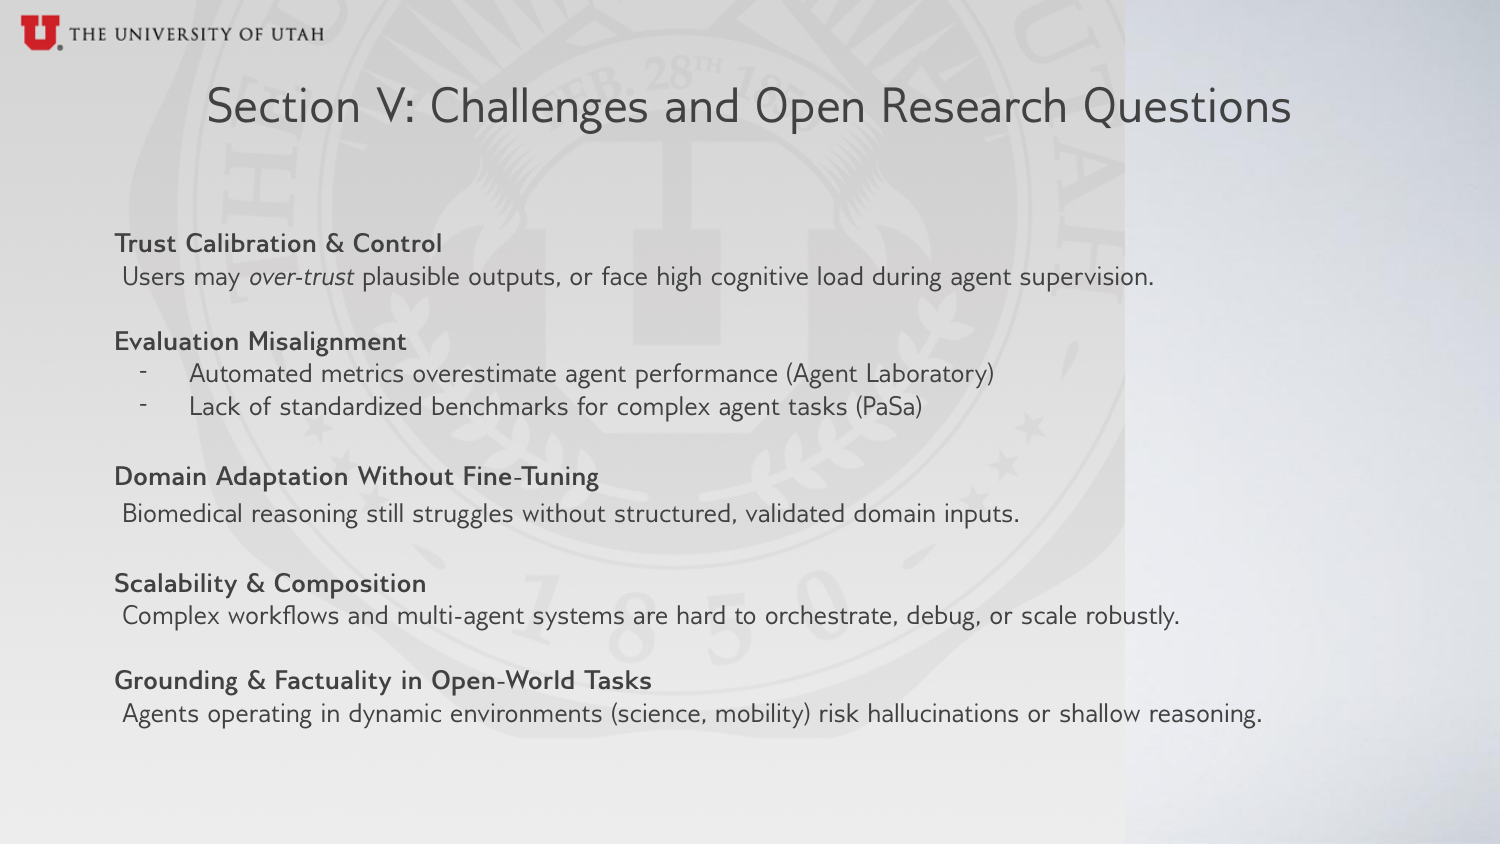

Section V: Challenges and Open Research Questions
Trust Calibration & Control
 Users may over-trust plausible outputs, or face high cognitive load during agent supervision.
Evaluation Misalignment
Automated metrics overestimate agent performance (Agent Laboratory)
Lack of standardized benchmarks for complex agent tasks (PaSa)
Domain Adaptation Without Fine-Tuning
 Biomedical reasoning still struggles without structured, validated domain inputs.
Scalability & Composition
 Complex workflows and multi-agent systems are hard to orchestrate, debug, or scale robustly.
Grounding & Factuality in Open-World Tasks
 Agents operating in dynamic environments (science, mobility) risk hallucinations or shallow reasoning.